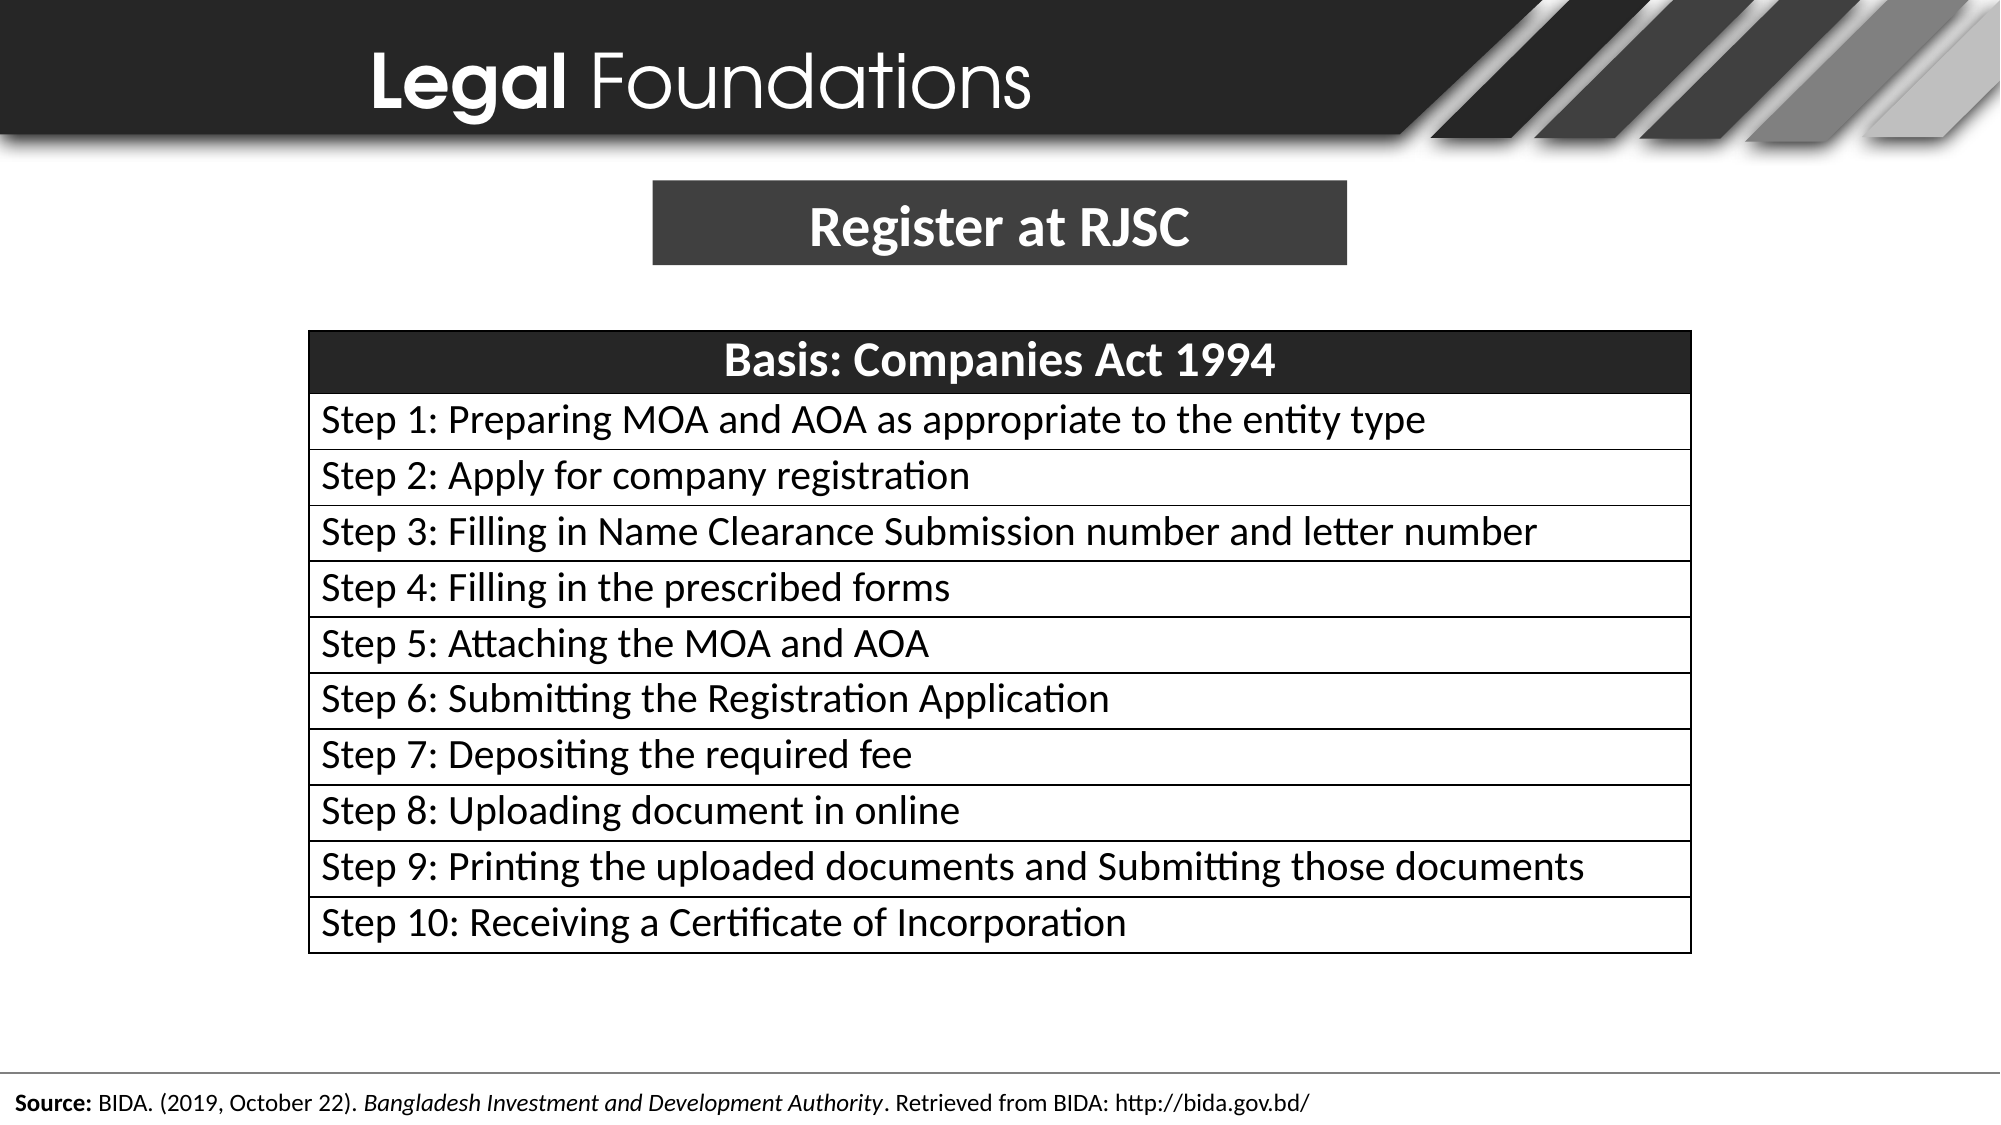

Legal Foundations
Register at RJSC
| Basis: Companies Act 1994 |
| --- |
| Step 1: Preparing MOA and AOA as appropriate to the entity type |
| Step 2: Apply for company registration |
| Step 3: Filling in Name Clearance Submission number and letter number |
| Step 4: Filling in the prescribed forms |
| Step 5: Attaching the MOA and AOA |
| Step 6: Submitting the Registration Application |
| Step 7: Depositing the required fee |
| Step 8: Uploading document in online |
| Step 9: Printing the uploaded documents and Submitting those documents |
| Step 10: Receiving a Certificate of Incorporation |
Source: BIDA. (2019, October 22). Bangladesh Investment and Development Authority. Retrieved from BIDA: http://bida.gov.bd/